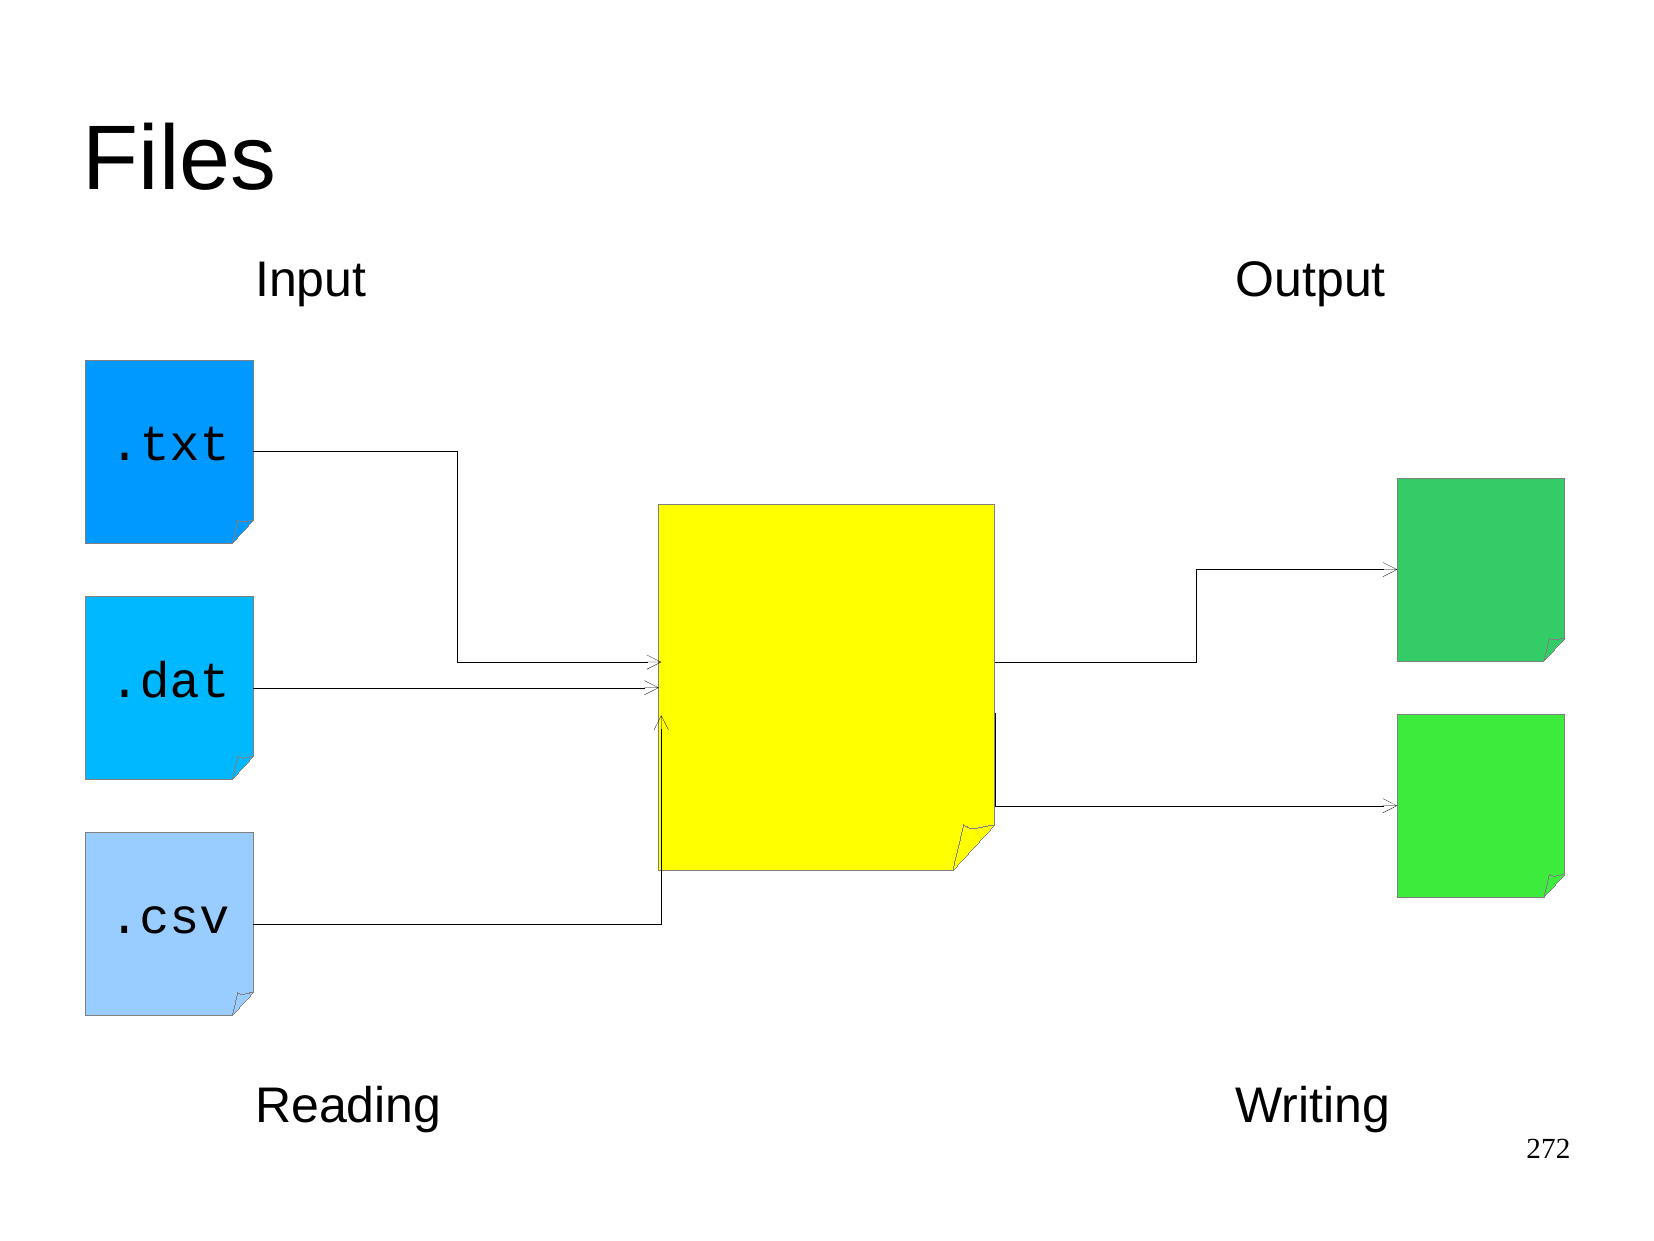

Files
Input
Output
.txt

.dat

.csv
Reading
Writing
272